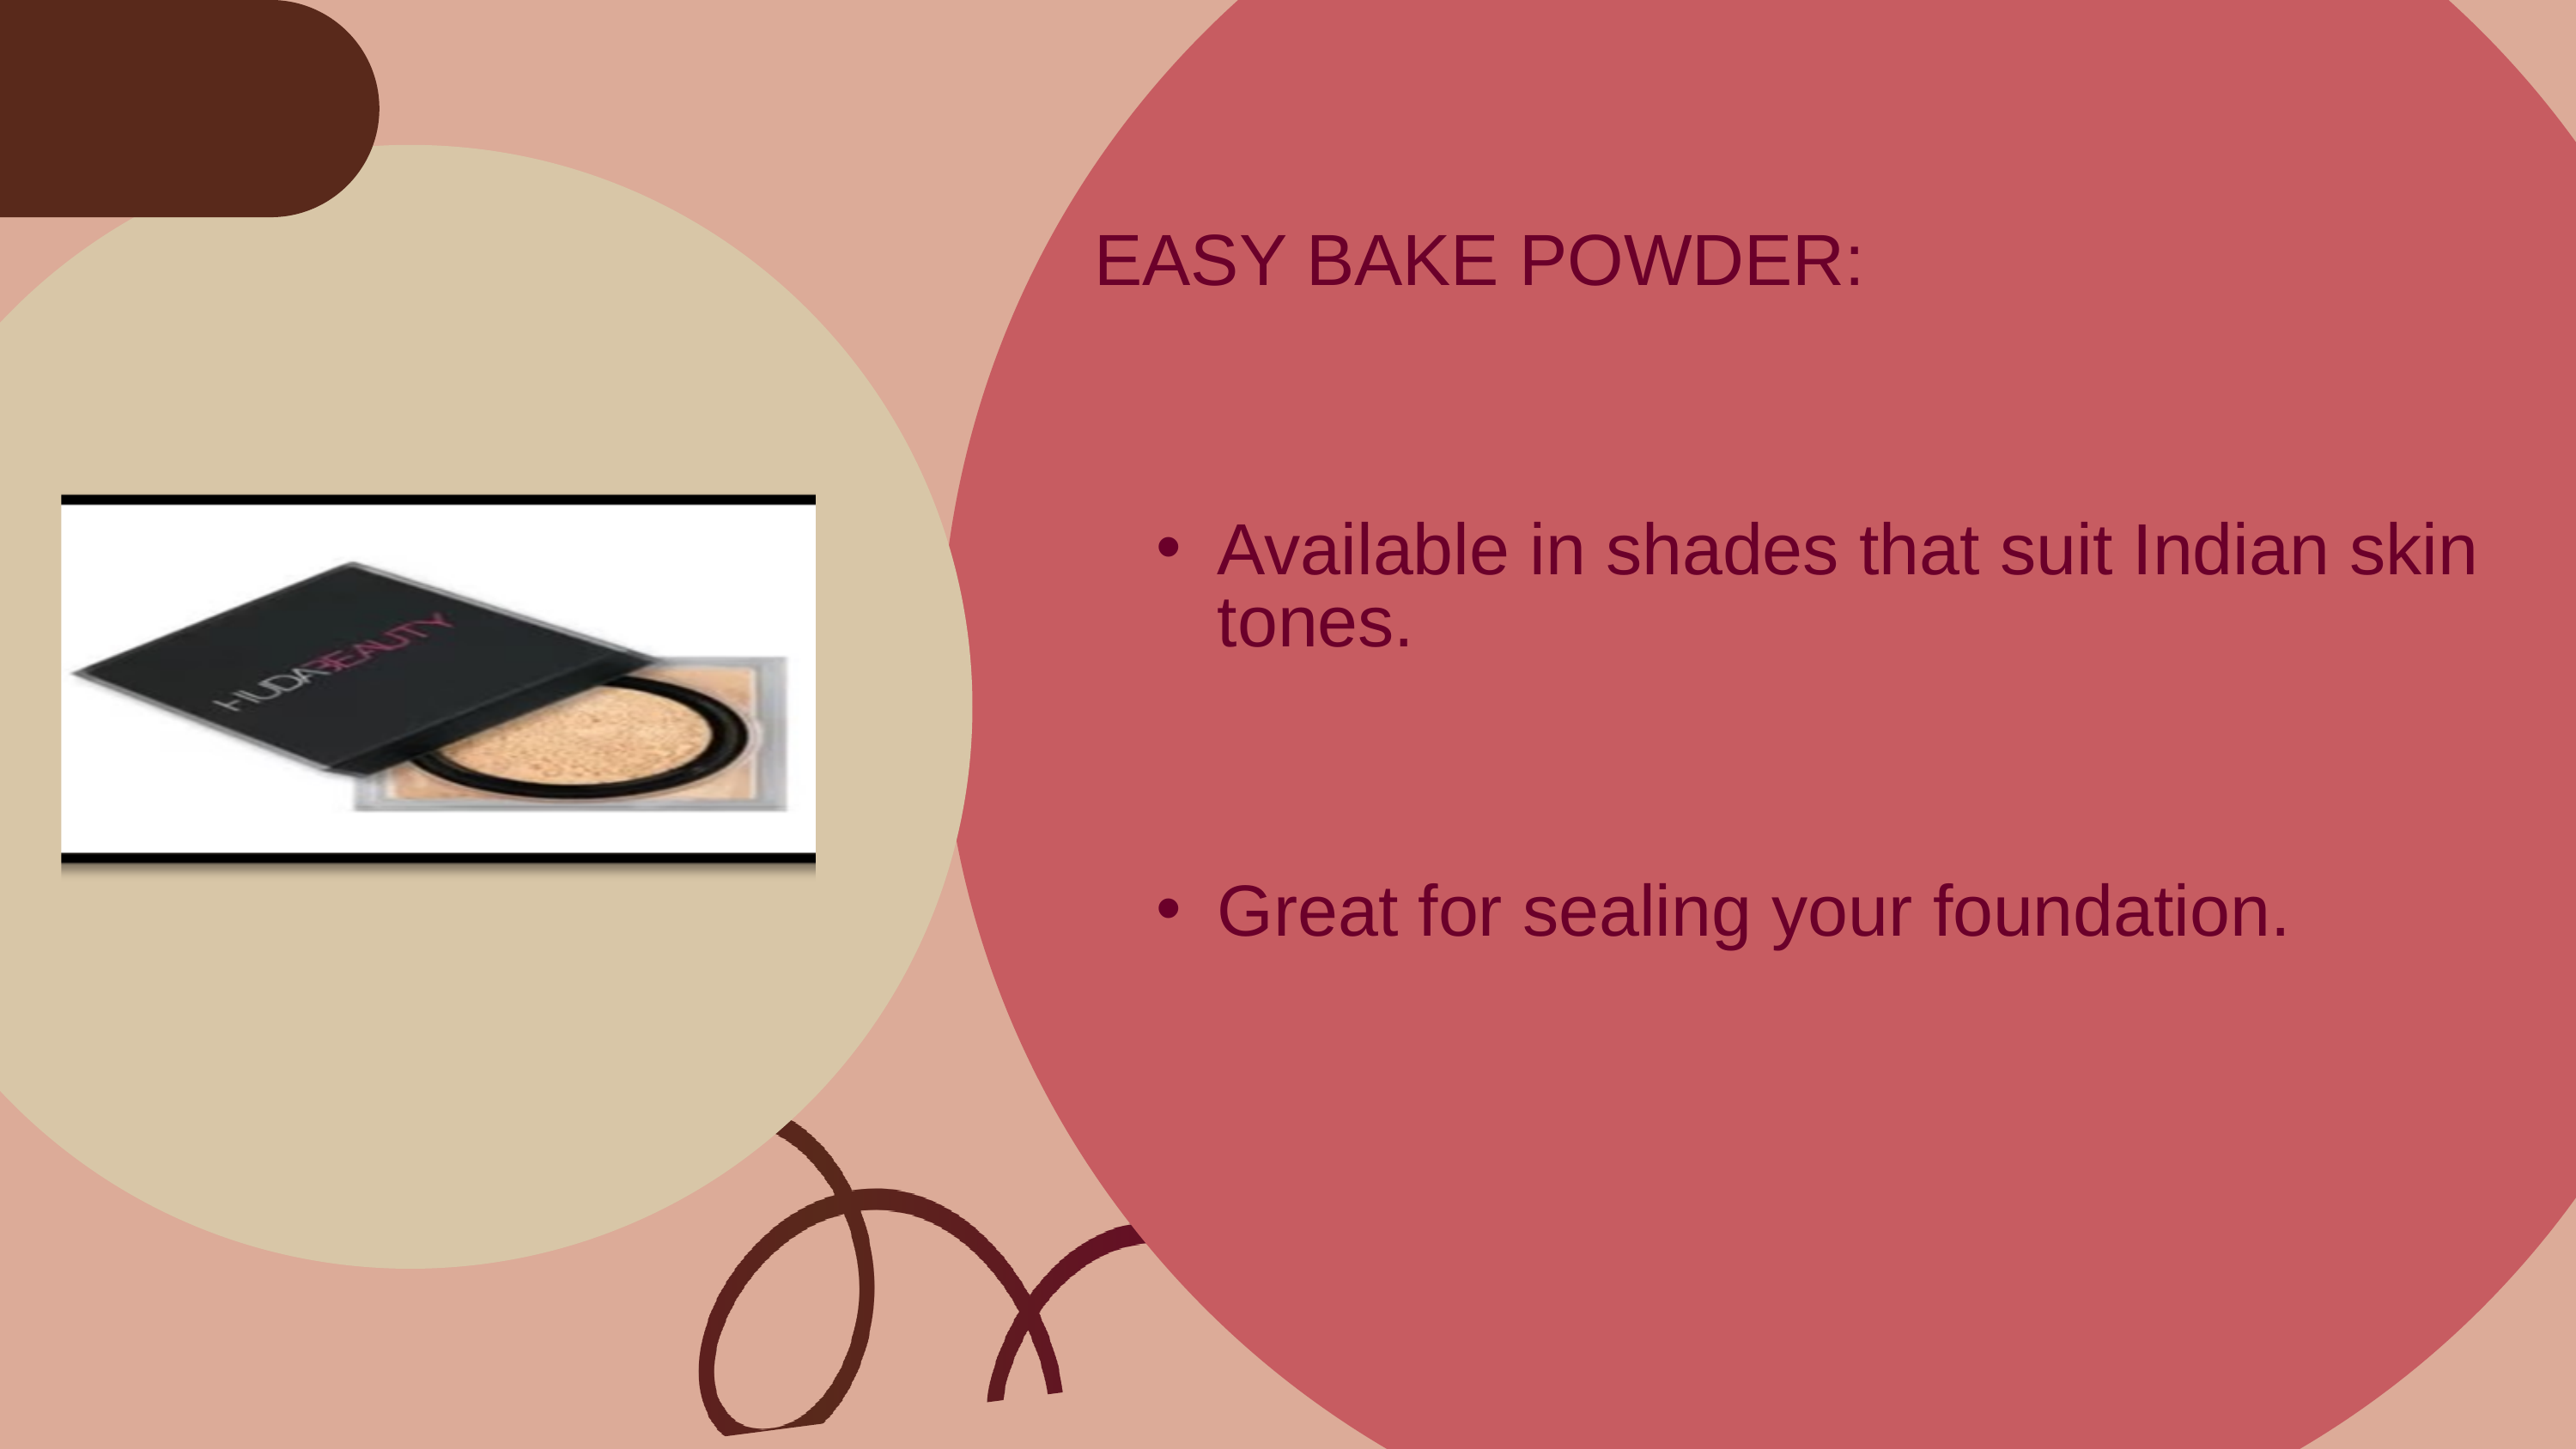

EASY BAKE POWDER:

Available in shades that suit Indian skin tones.

Great for sealing your foundation.